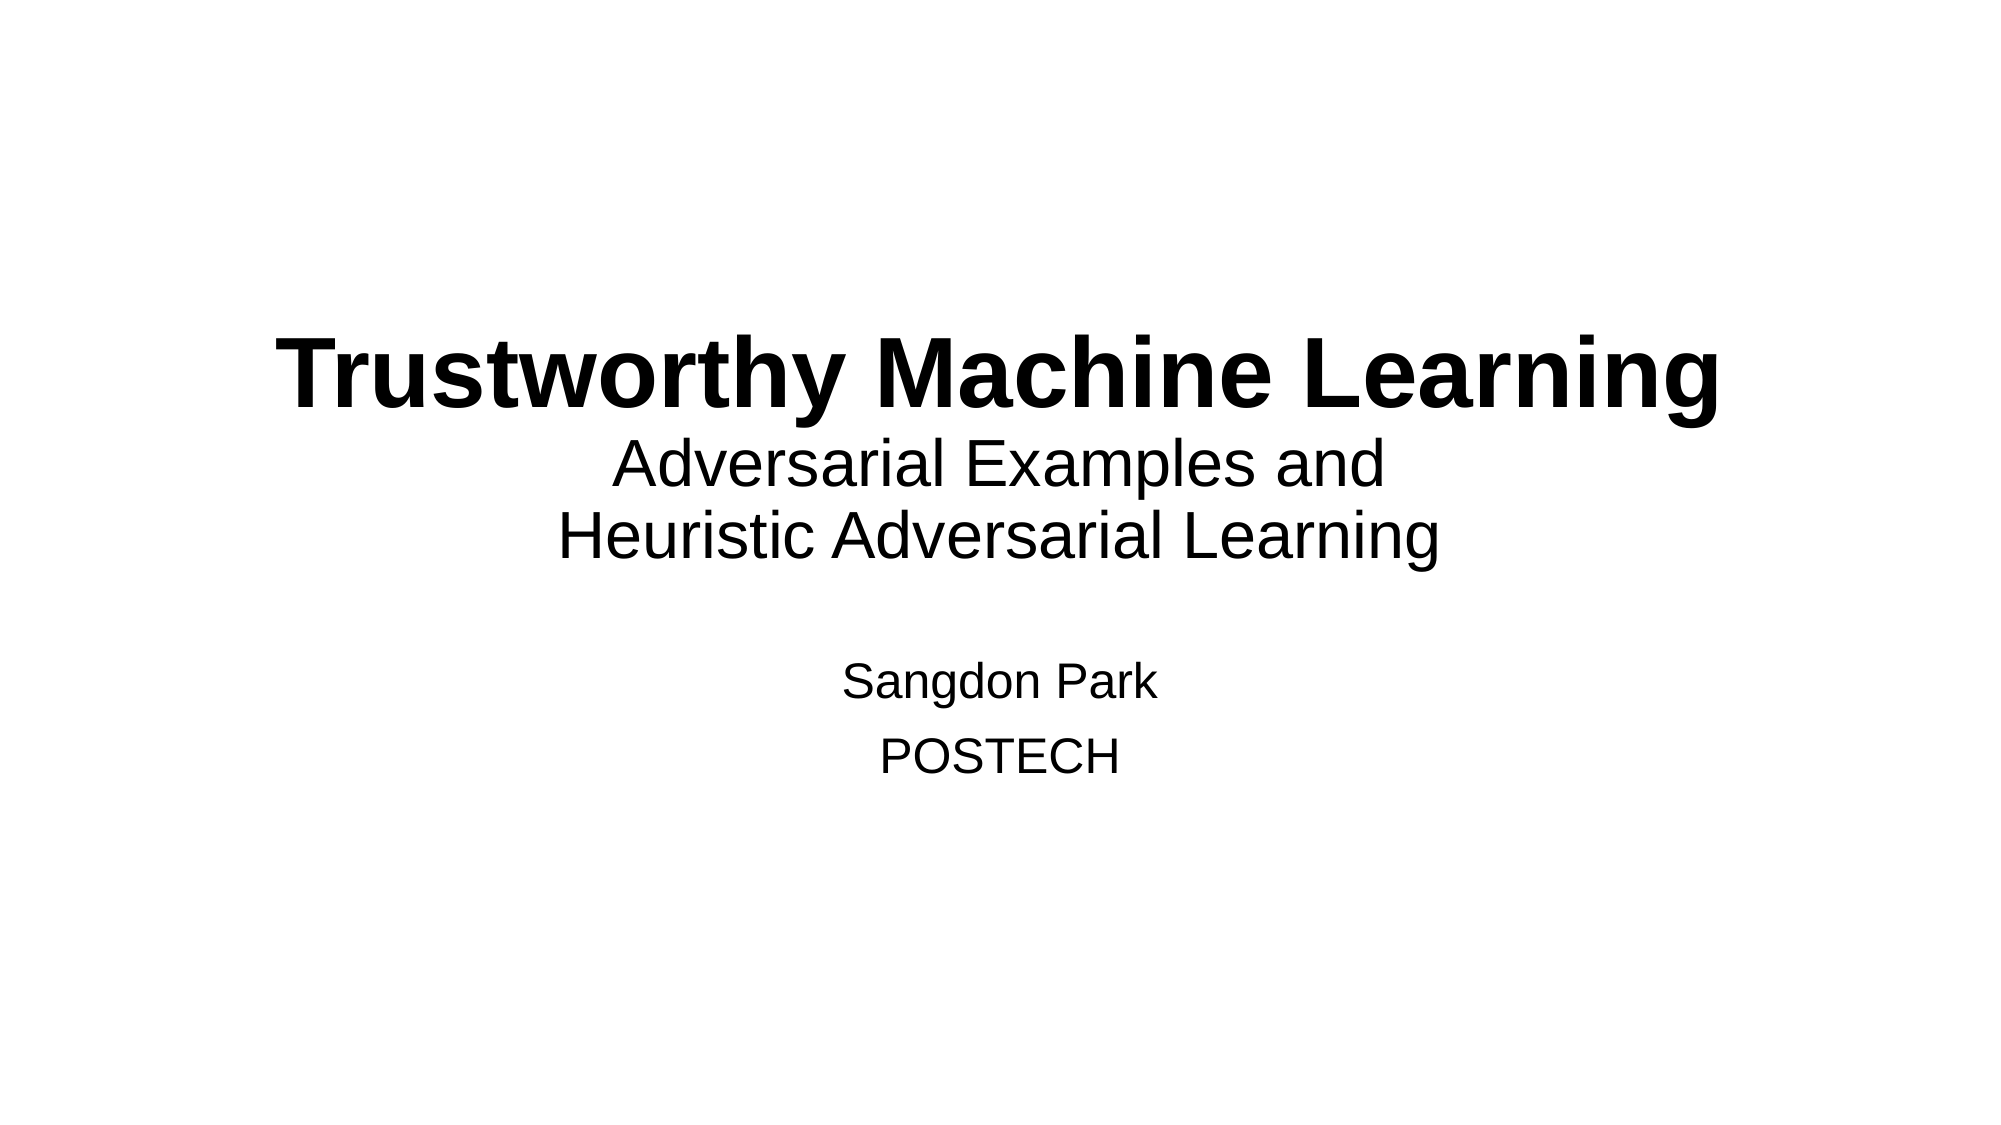

# Trustworthy Machine Learning Adversarial Examples and Heuristic Adversarial Learning
Sangdon Park
POSTECH